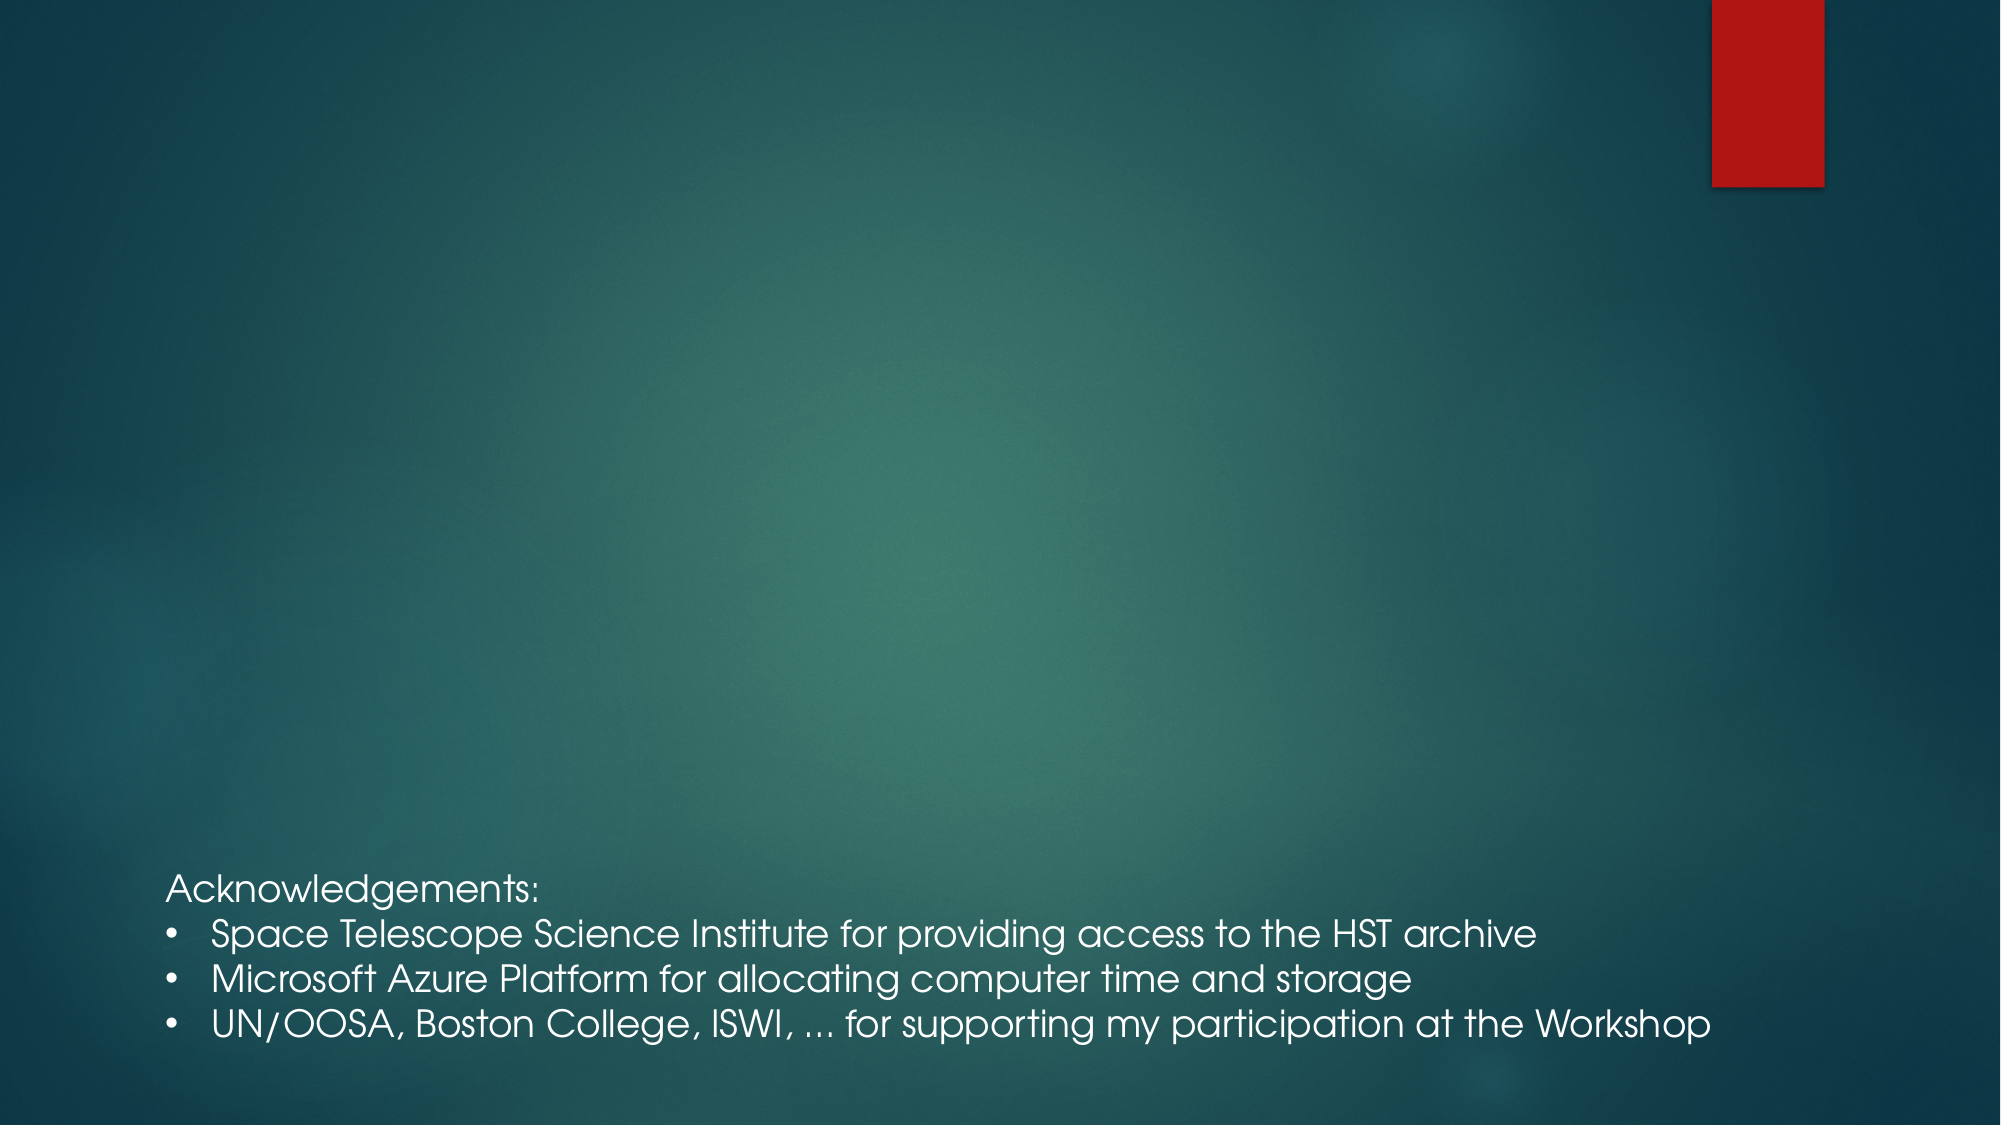

Acknowledgements:
Space Telescope Science Institute for providing access to the HST archive
Microsoft Azure Platform for allocating computer time and storage
UN/OOSA, Boston College, ISWI, … for supporting my participation at the Workshop